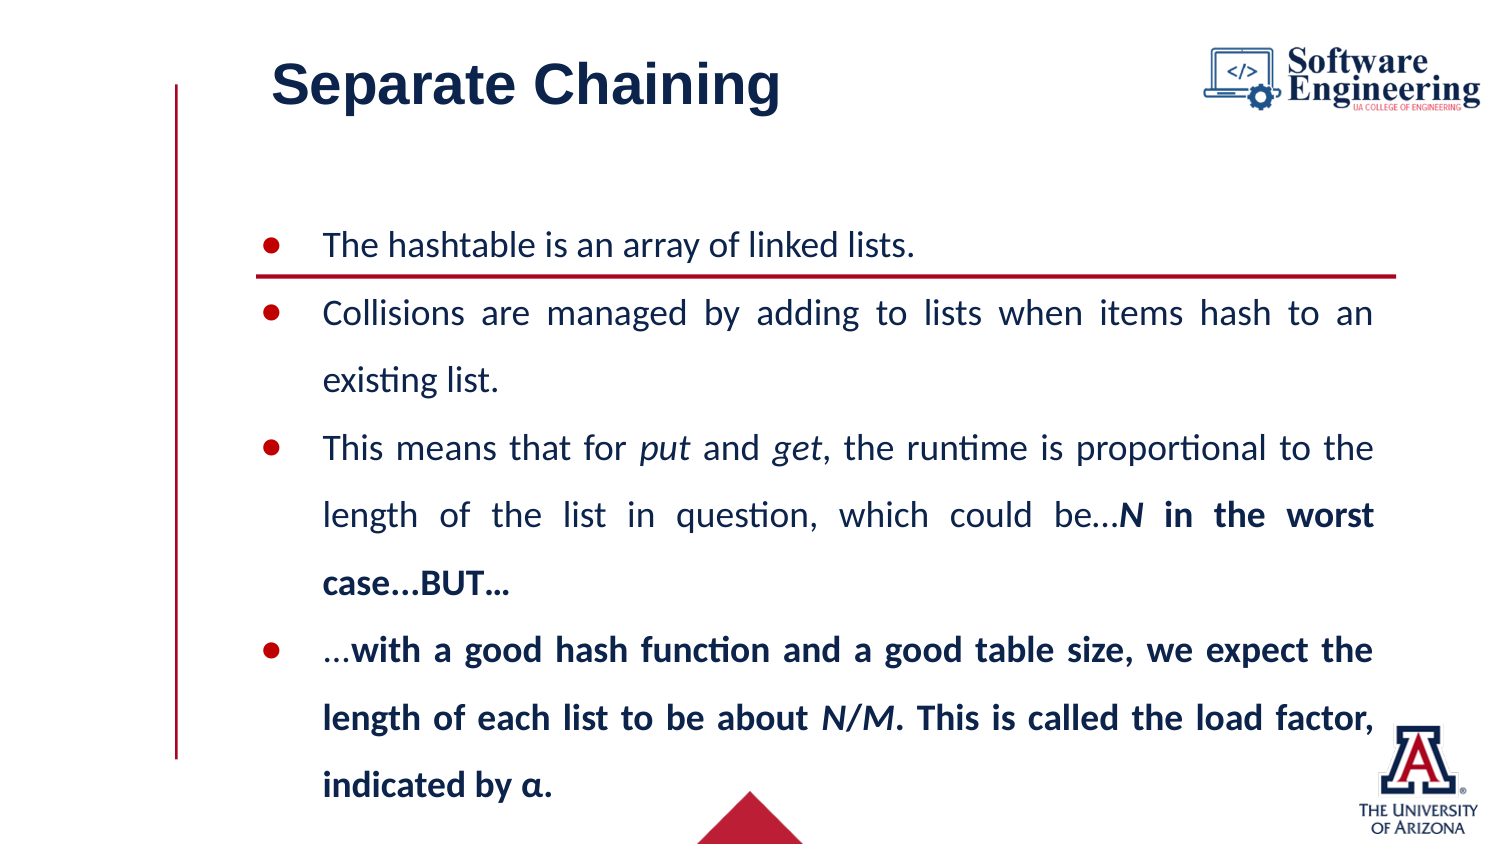

# Separate Chaining
The hashtable is an array of linked lists.
Collisions are managed by adding to lists when items hash to an existing list.
This means that for put and get, the runtime is proportional to the length of the list in question, which could be…N in the worst case...BUT…
...with a good hash function and a good table size, we expect the length of each list to be about N/M. This is called the load factor, indicated by α.